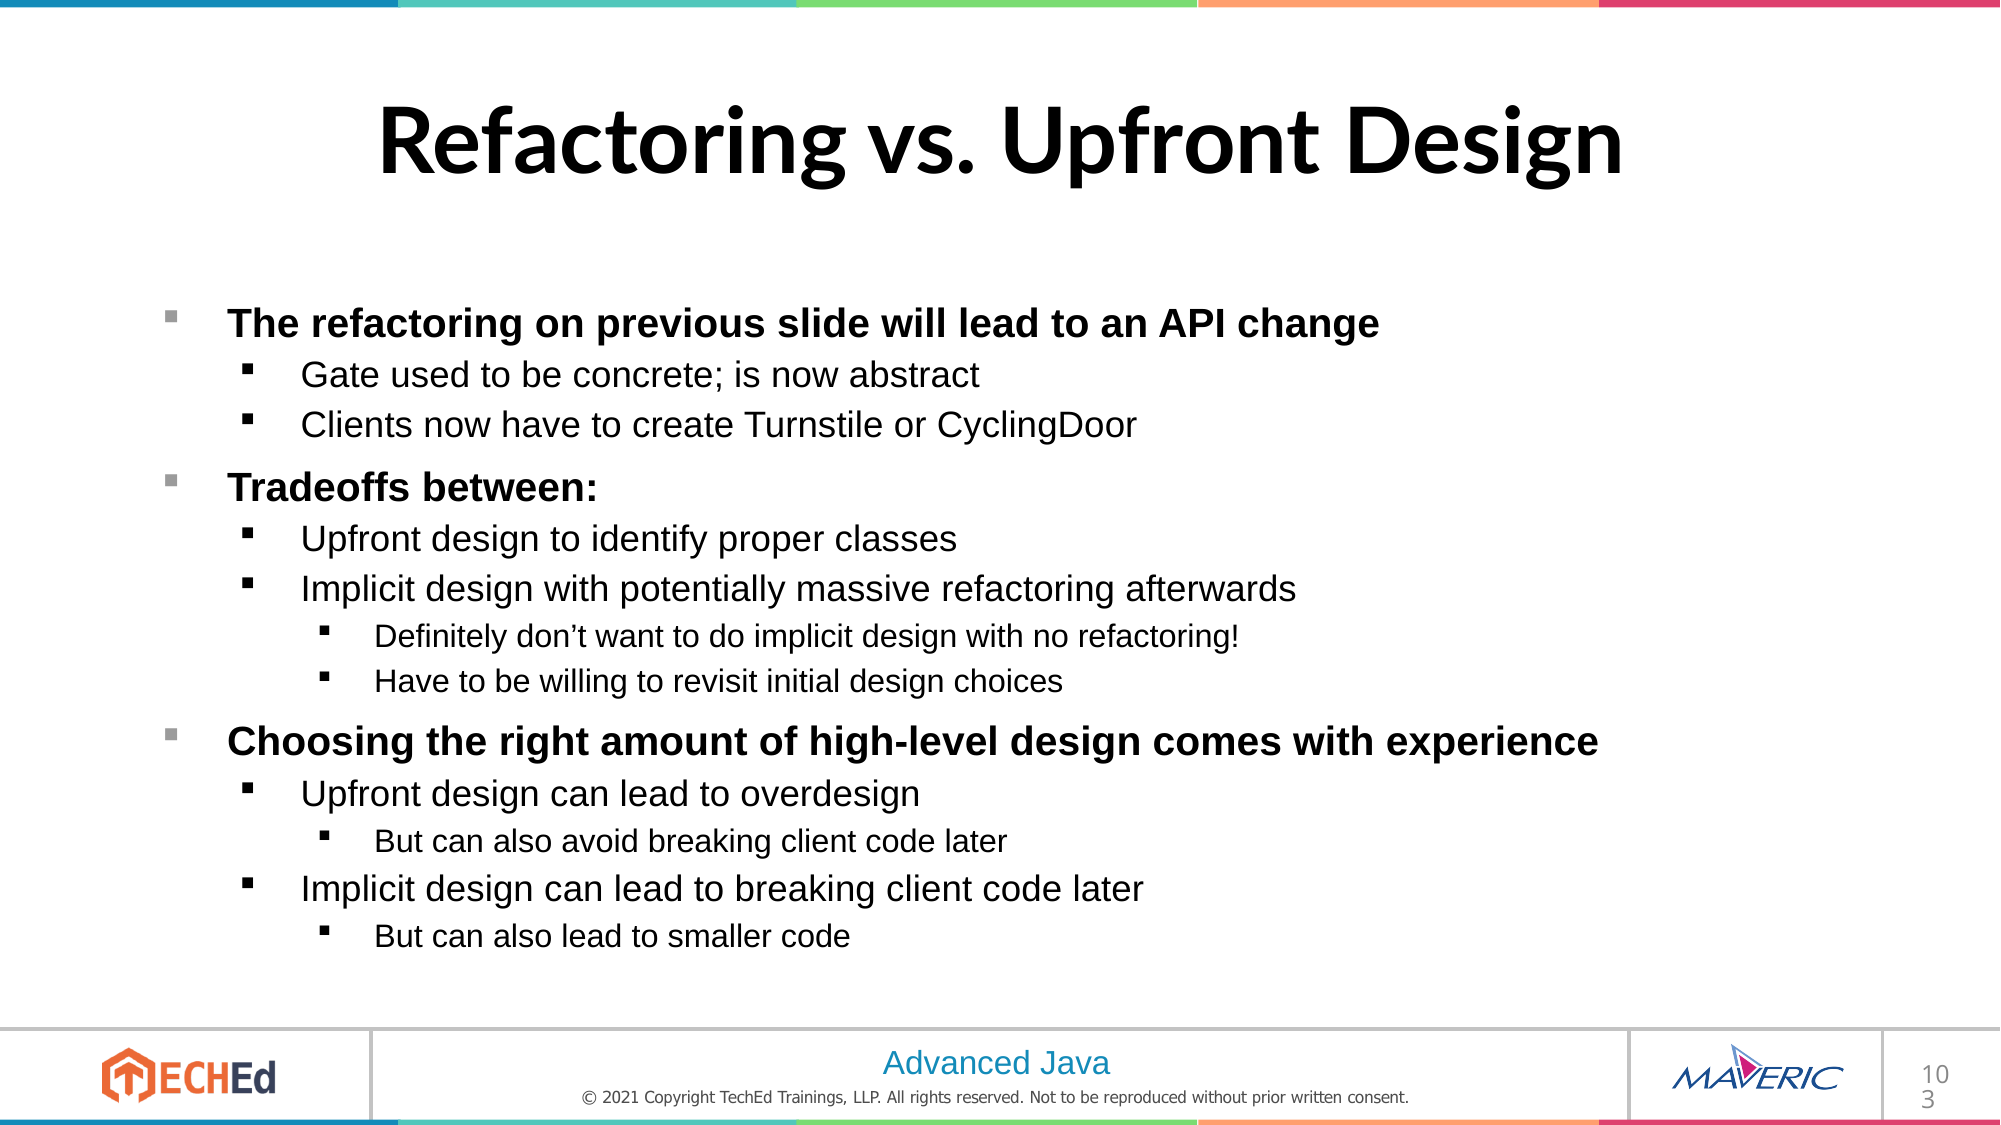

# Refactoring vs. Upfront Design
The refactoring on previous slide will lead to an API change
Gate used to be concrete; is now abstract
Clients now have to create Turnstile or CyclingDoor
Tradeoffs between:
Upfront design to identify proper classes
Implicit design with potentially massive refactoring afterwards
Definitely don’t want to do implicit design with no refactoring!
Have to be willing to revisit initial design choices
Choosing the right amount of high-level design comes with experience
Upfront design can lead to overdesign
But can also avoid breaking client code later
Implicit design can lead to breaking client code later
But can also lead to smaller code